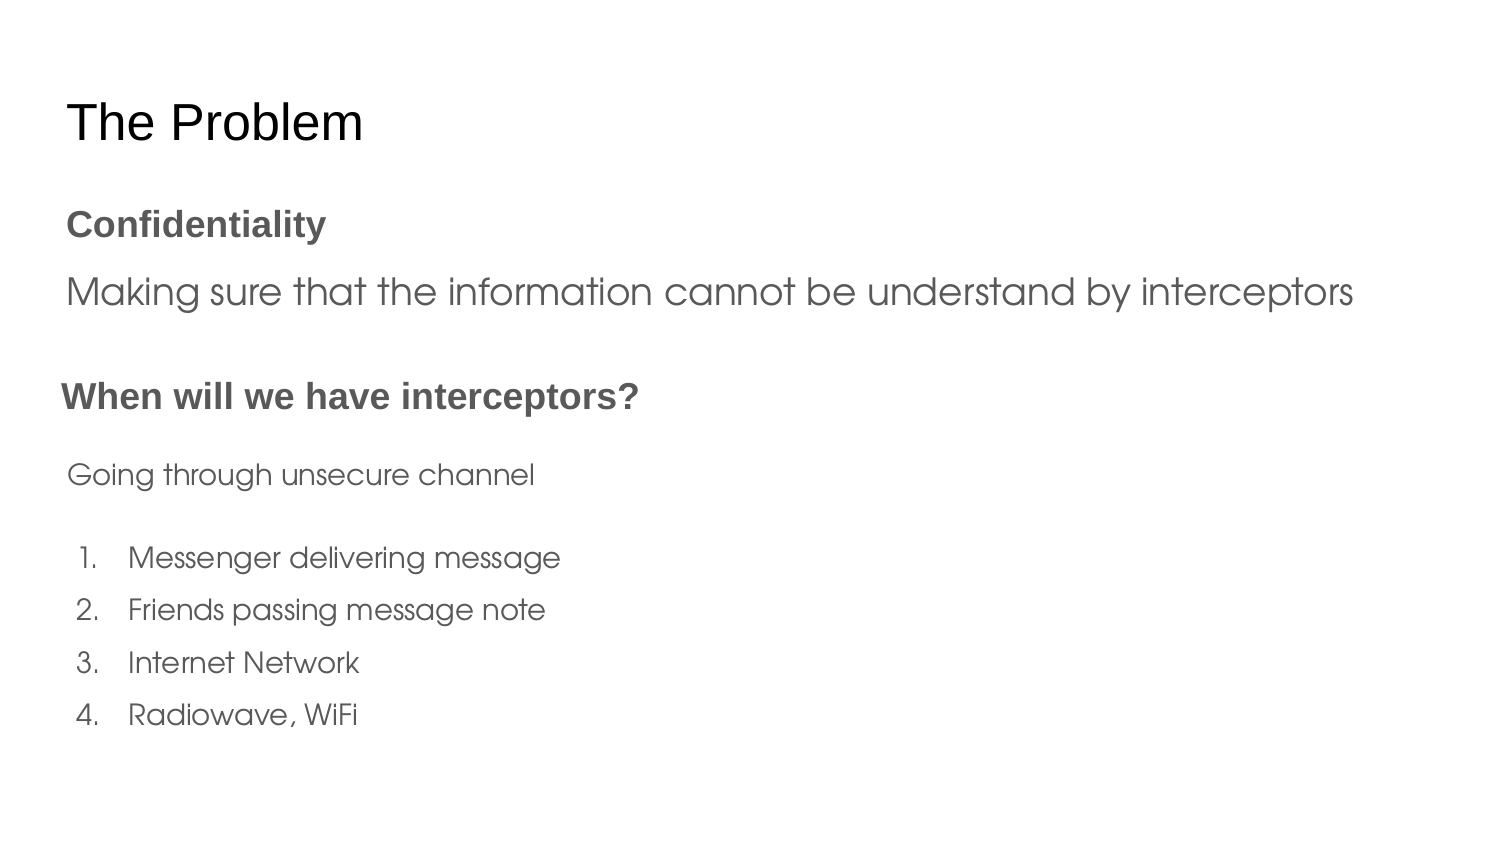

# The Problem
Confidentiality
Making sure that the information cannot be understand by interceptors
When will we have interceptors?
Going through unsecure channel
Messenger delivering message
Friends passing message note
Internet Network
Radiowave, WiFi